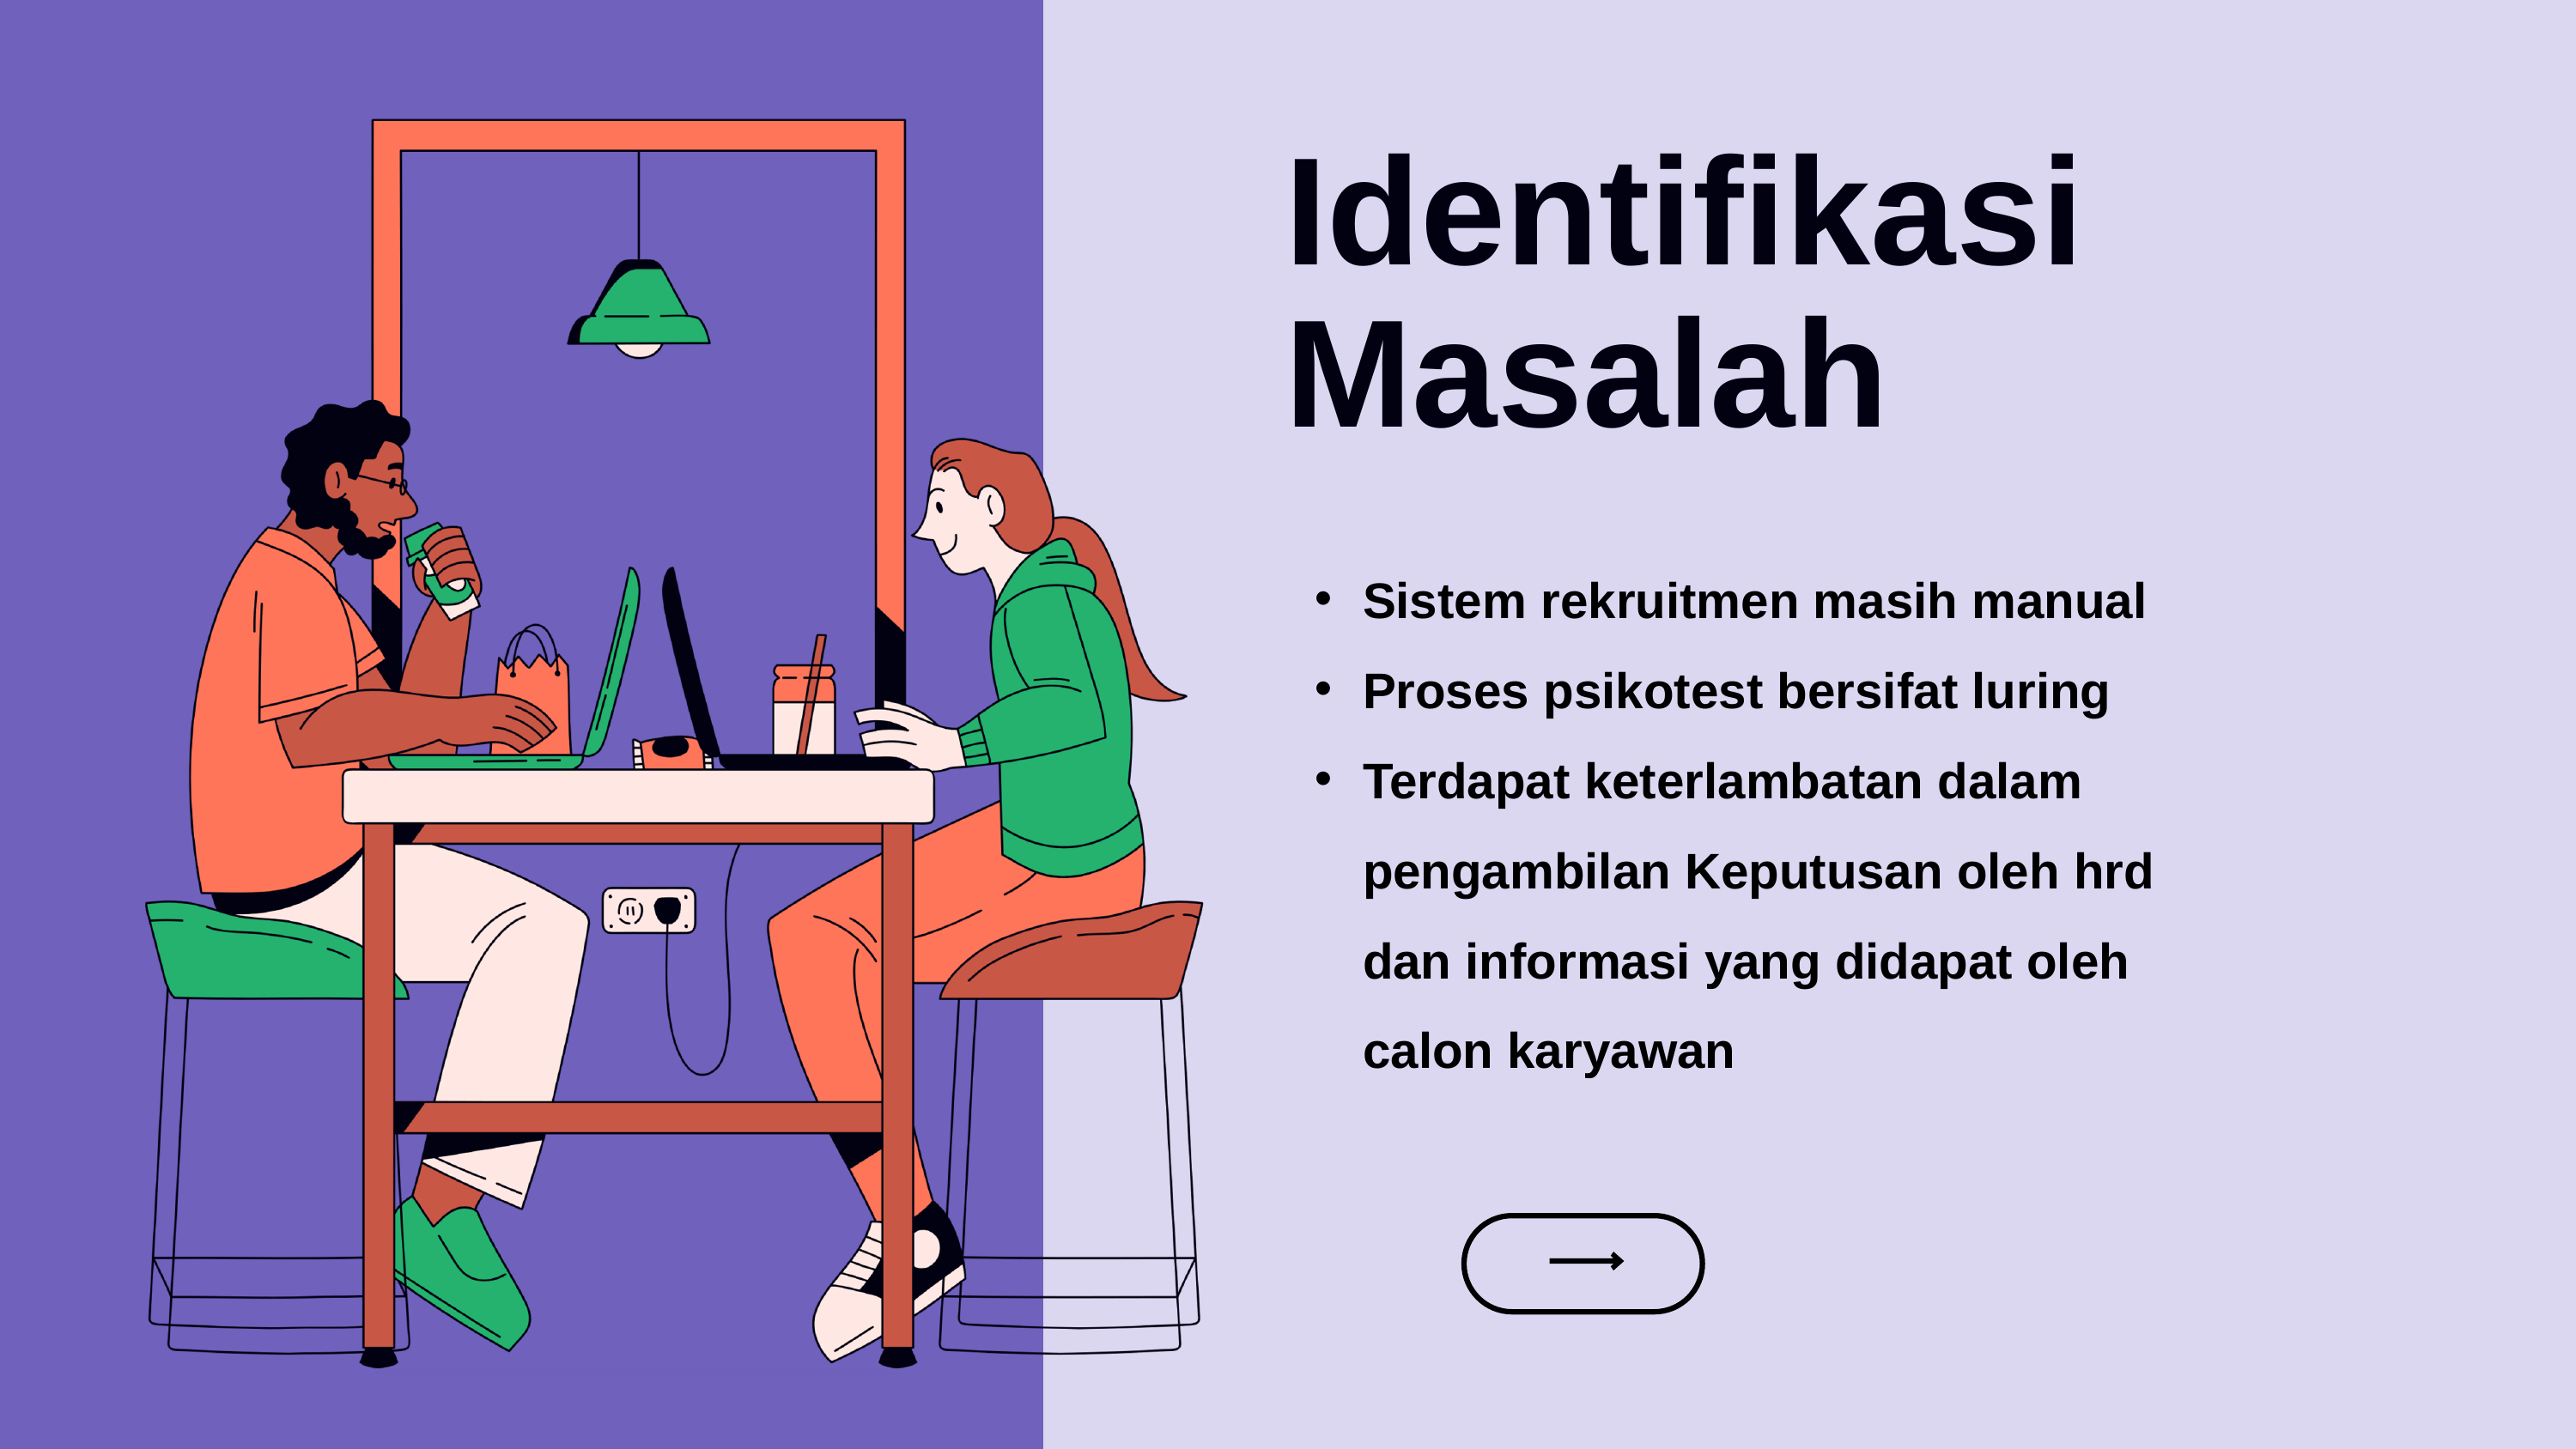

Identifikasi Masalah
Sistem rekruitmen masih manual
Proses psikotest bersifat luring
Terdapat keterlambatan dalam pengambilan Keputusan oleh hrd dan informasi yang didapat oleh calon karyawan